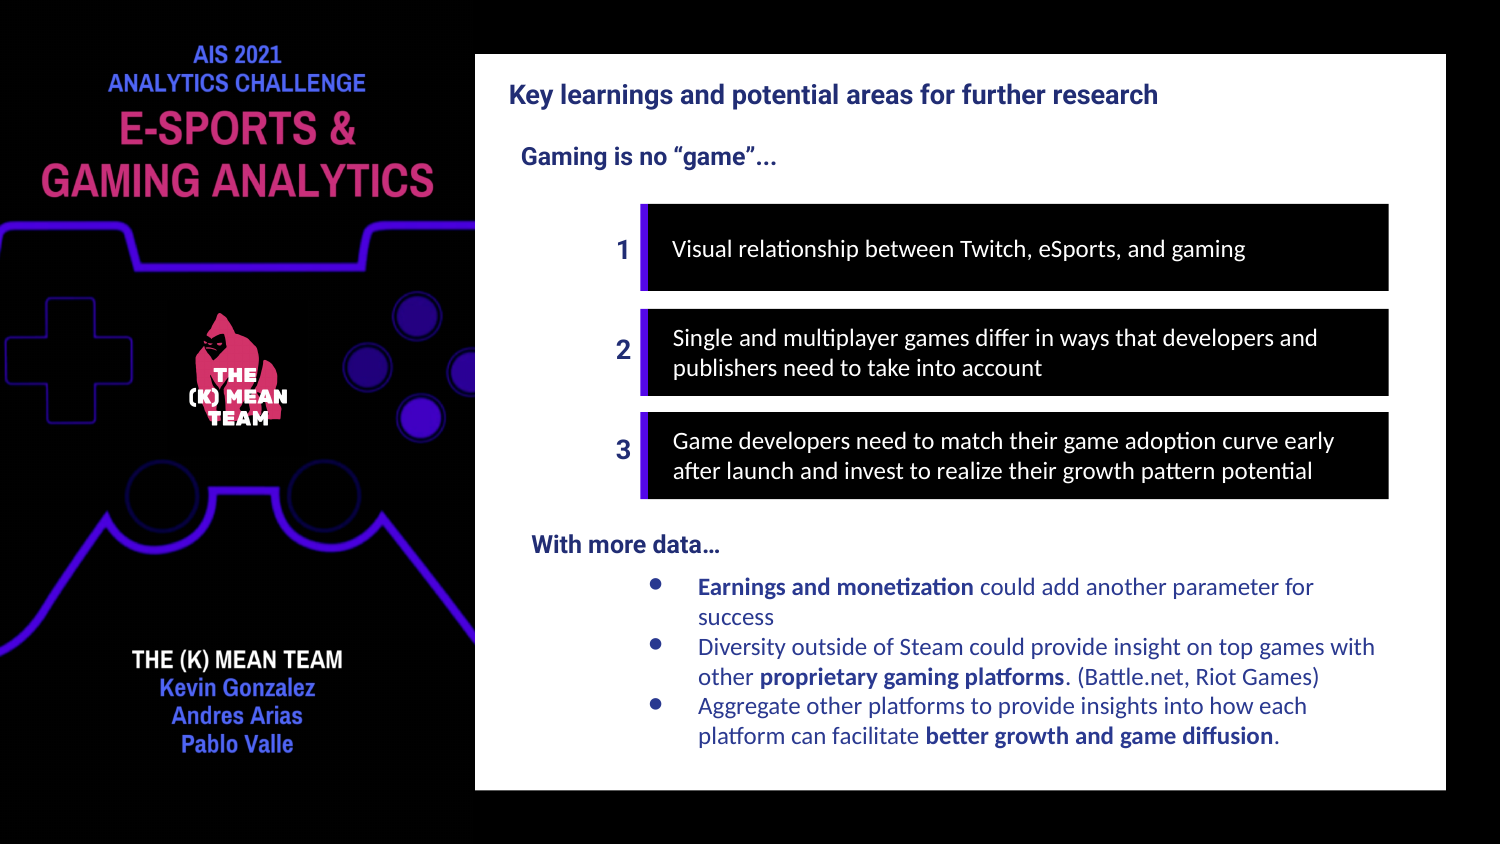

Key learnings and potential areas for further research
Gaming is no “game”...

Visual relationship between Twitch, eSports, and gaming
1

Single and multiplayer games differ in ways that developers and publishers need to take into account
2

Game developers need to match their game adoption curve early after launch and invest to realize their growth pattern potential
3
With more data…
Earnings and monetization could add another parameter for success
Diversity outside of Steam could provide insight on top games with other proprietary gaming platforms. (Battle.net, Riot Games)
Aggregate other platforms to provide insights into how each platform can facilitate better growth and game diffusion.

32